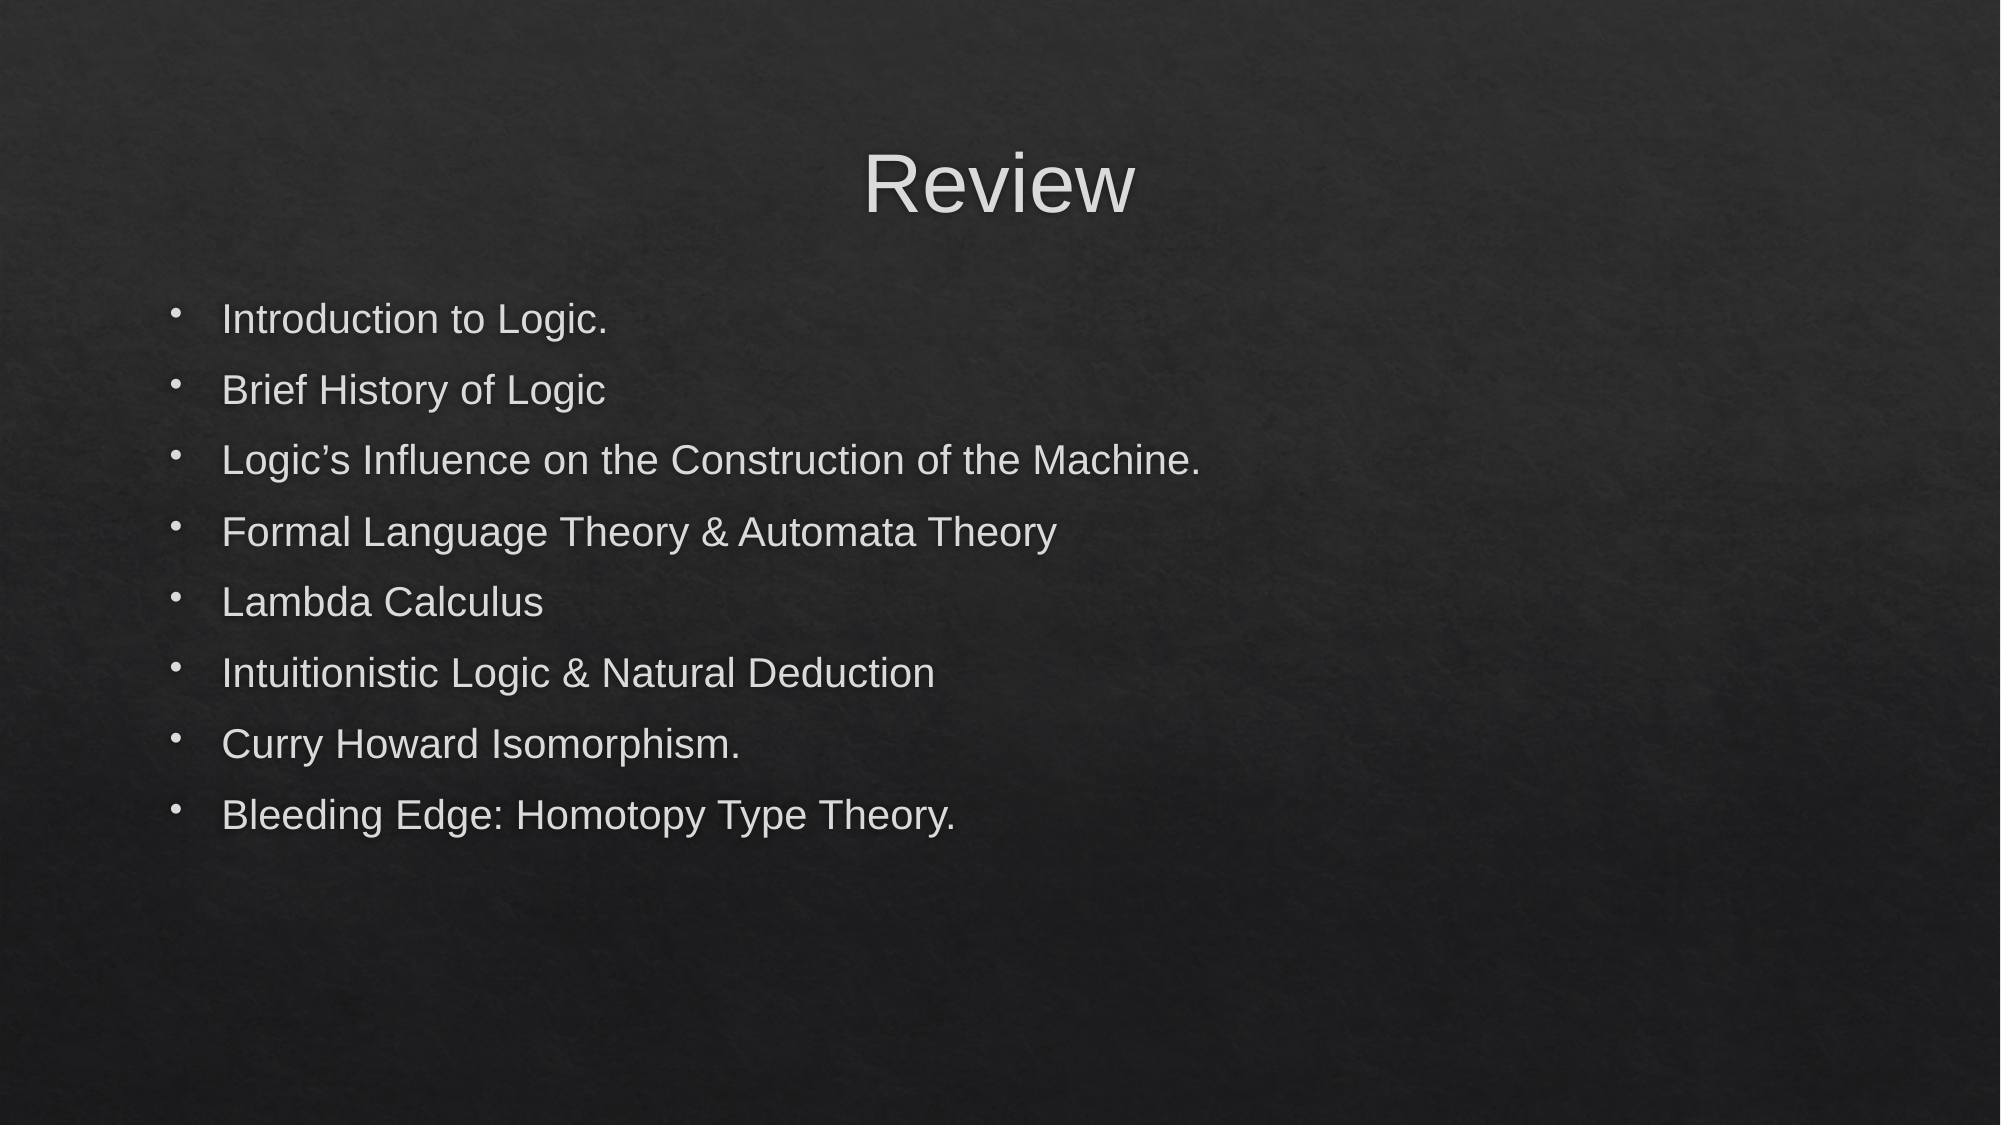

# Review
Introduction to Logic.
Brief History of Logic
Logic’s Influence on the Construction of the Machine.
Formal Language Theory & Automata Theory
Lambda Calculus
Intuitionistic Logic & Natural Deduction
Curry Howard Isomorphism.
Bleeding Edge: Homotopy Type Theory.